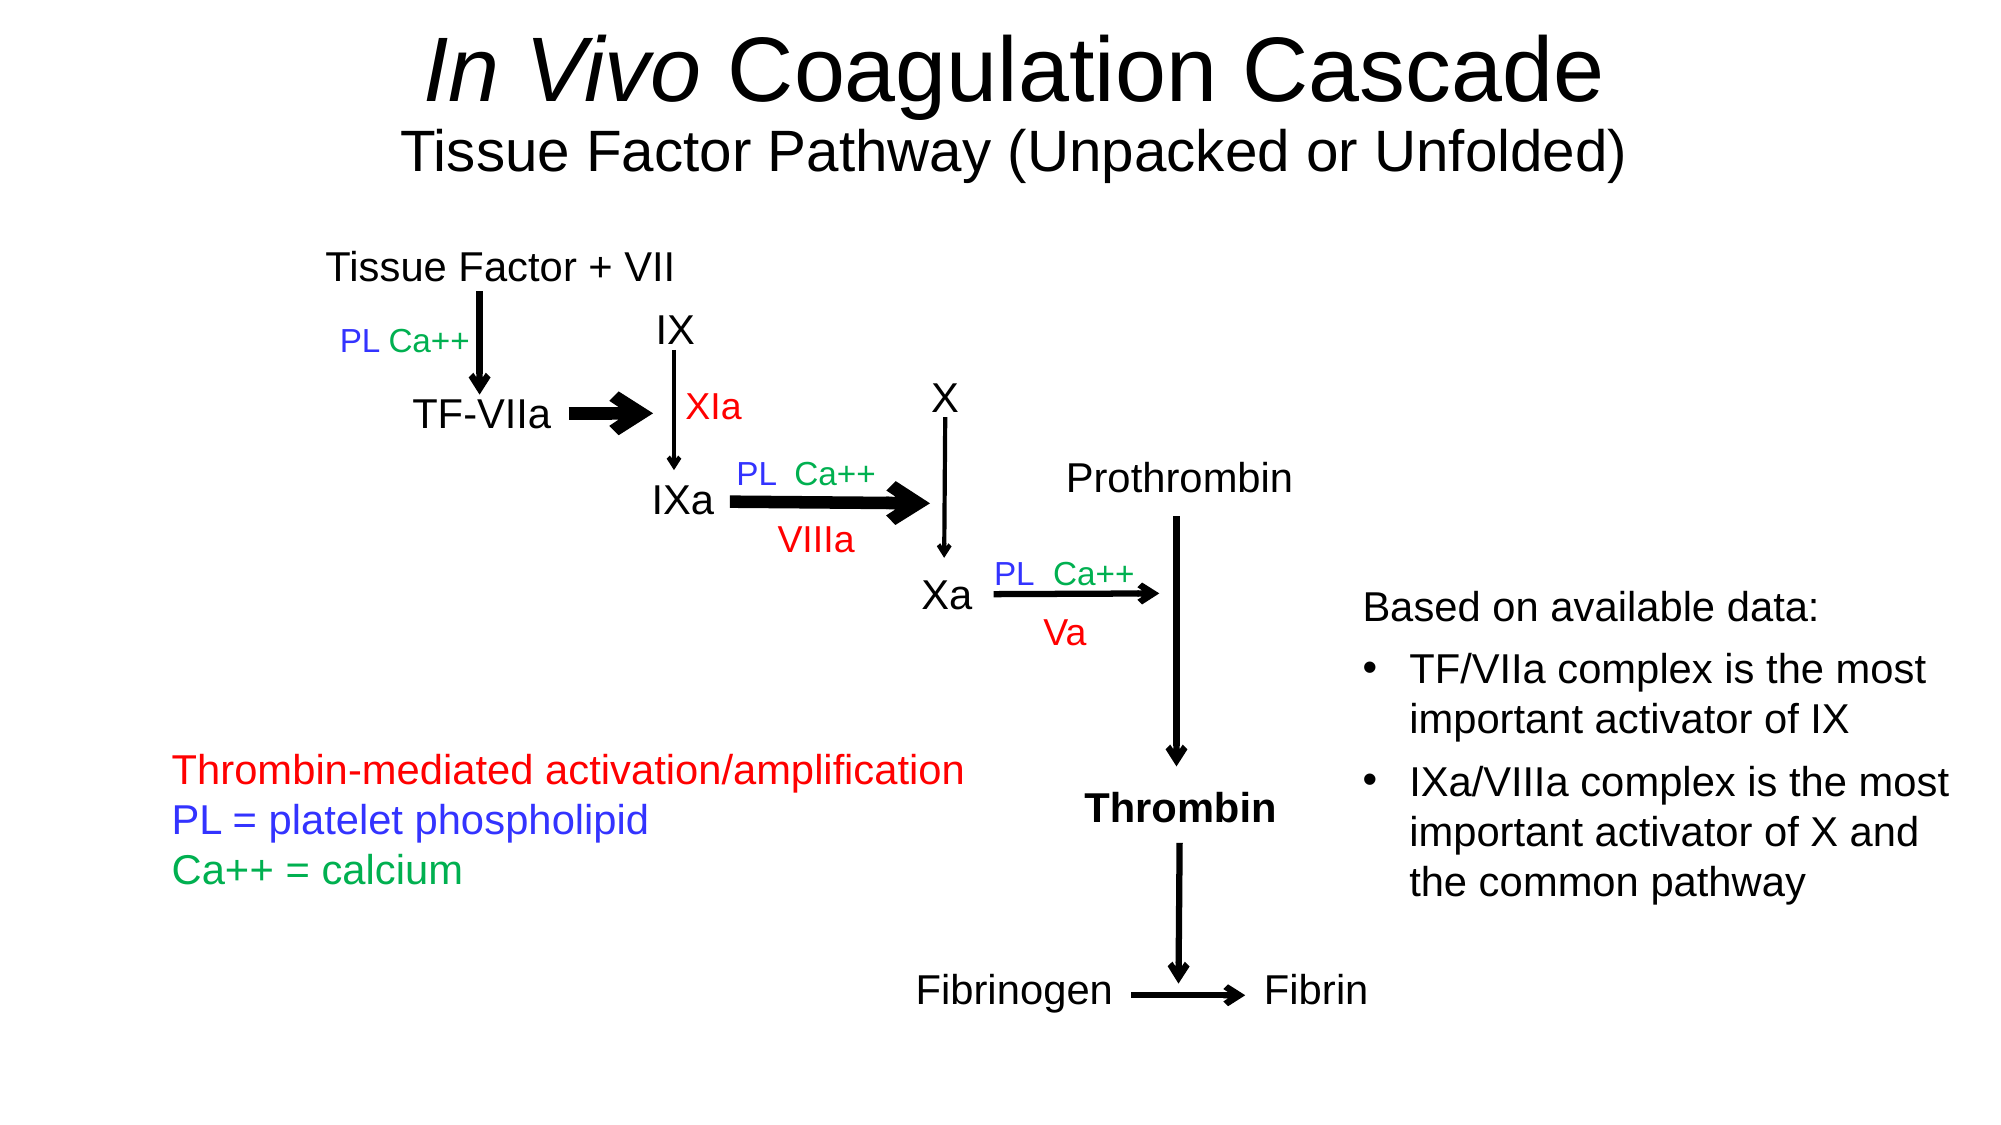

# In Vivo Coagulation Cascade Tissue Factor Pathway (Unpacked or Unfolded)
Tissue Factor + VII
PL Ca++
TF-VIIa
IX
X
Prothrombin
PL  Ca++
IXa
VIIIa
Xa
Thrombin
Fibrinogen
Fibrin
PL  Ca++
Va
XIa
Based on available data:
TF/VIIa complex is the most important activator of IX
IXa/VIIIa complex is the most important activator of X and the common pathway

Thrombin-mediated activation/amplification
PL = platelet phospholipid
Ca++ = calcium